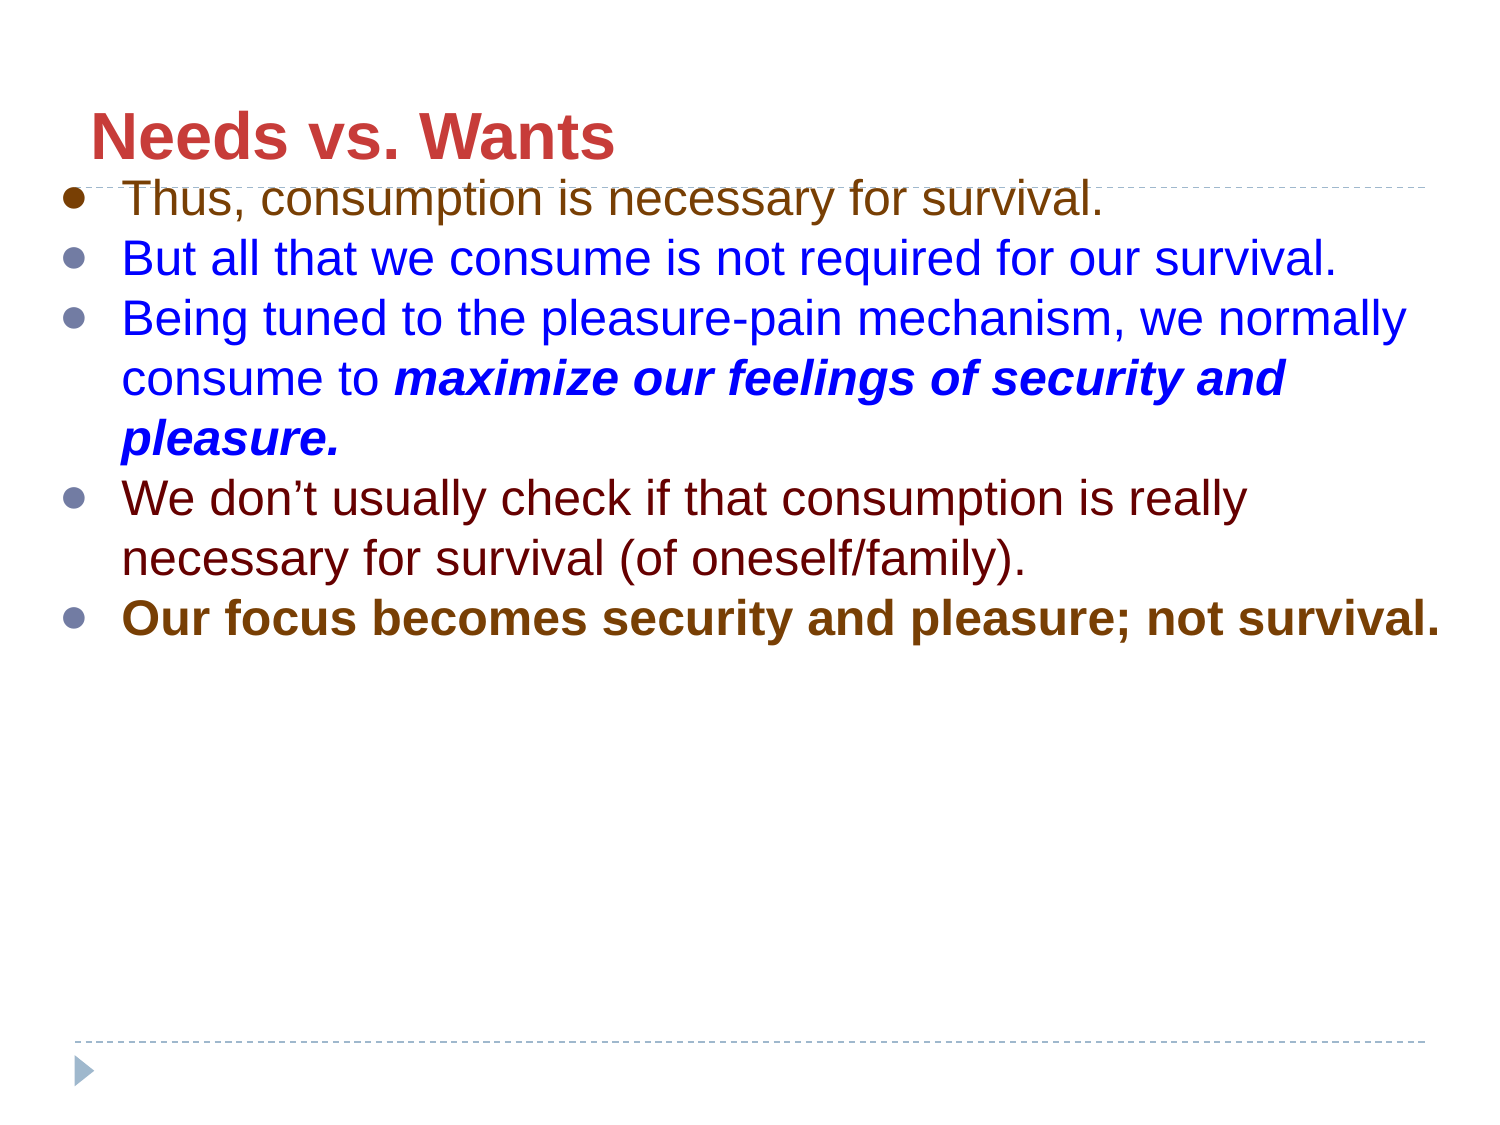

# Needs vs. Wants
Thus, consumption is necessary for survival.
But all that we consume is not required for our survival.
Being tuned to the pleasure-pain mechanism, we normally consume to maximize our feelings of security and pleasure.
We don’t usually check if that consumption is really necessary for survival (of oneself/family).
Our focus becomes security and pleasure; not survival.